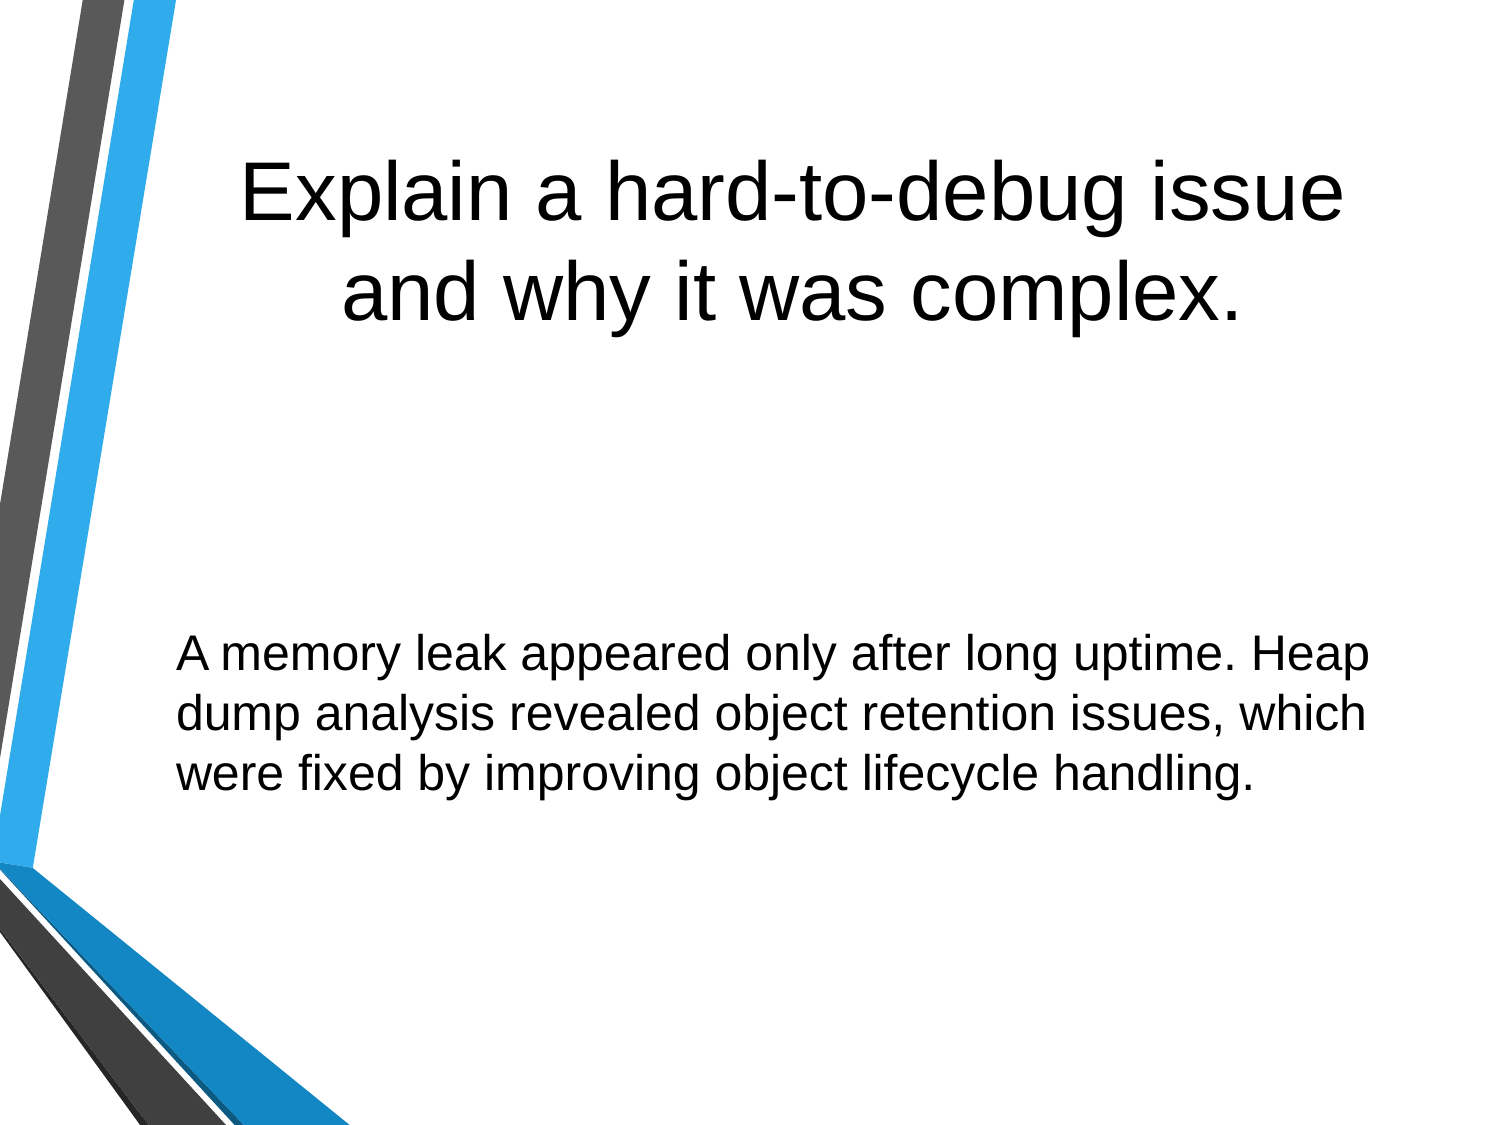

# Explain a hard-to-debug issue and why it was complex.
A memory leak appeared only after long uptime. Heap dump analysis revealed object retention issues, which were fixed by improving object lifecycle handling.